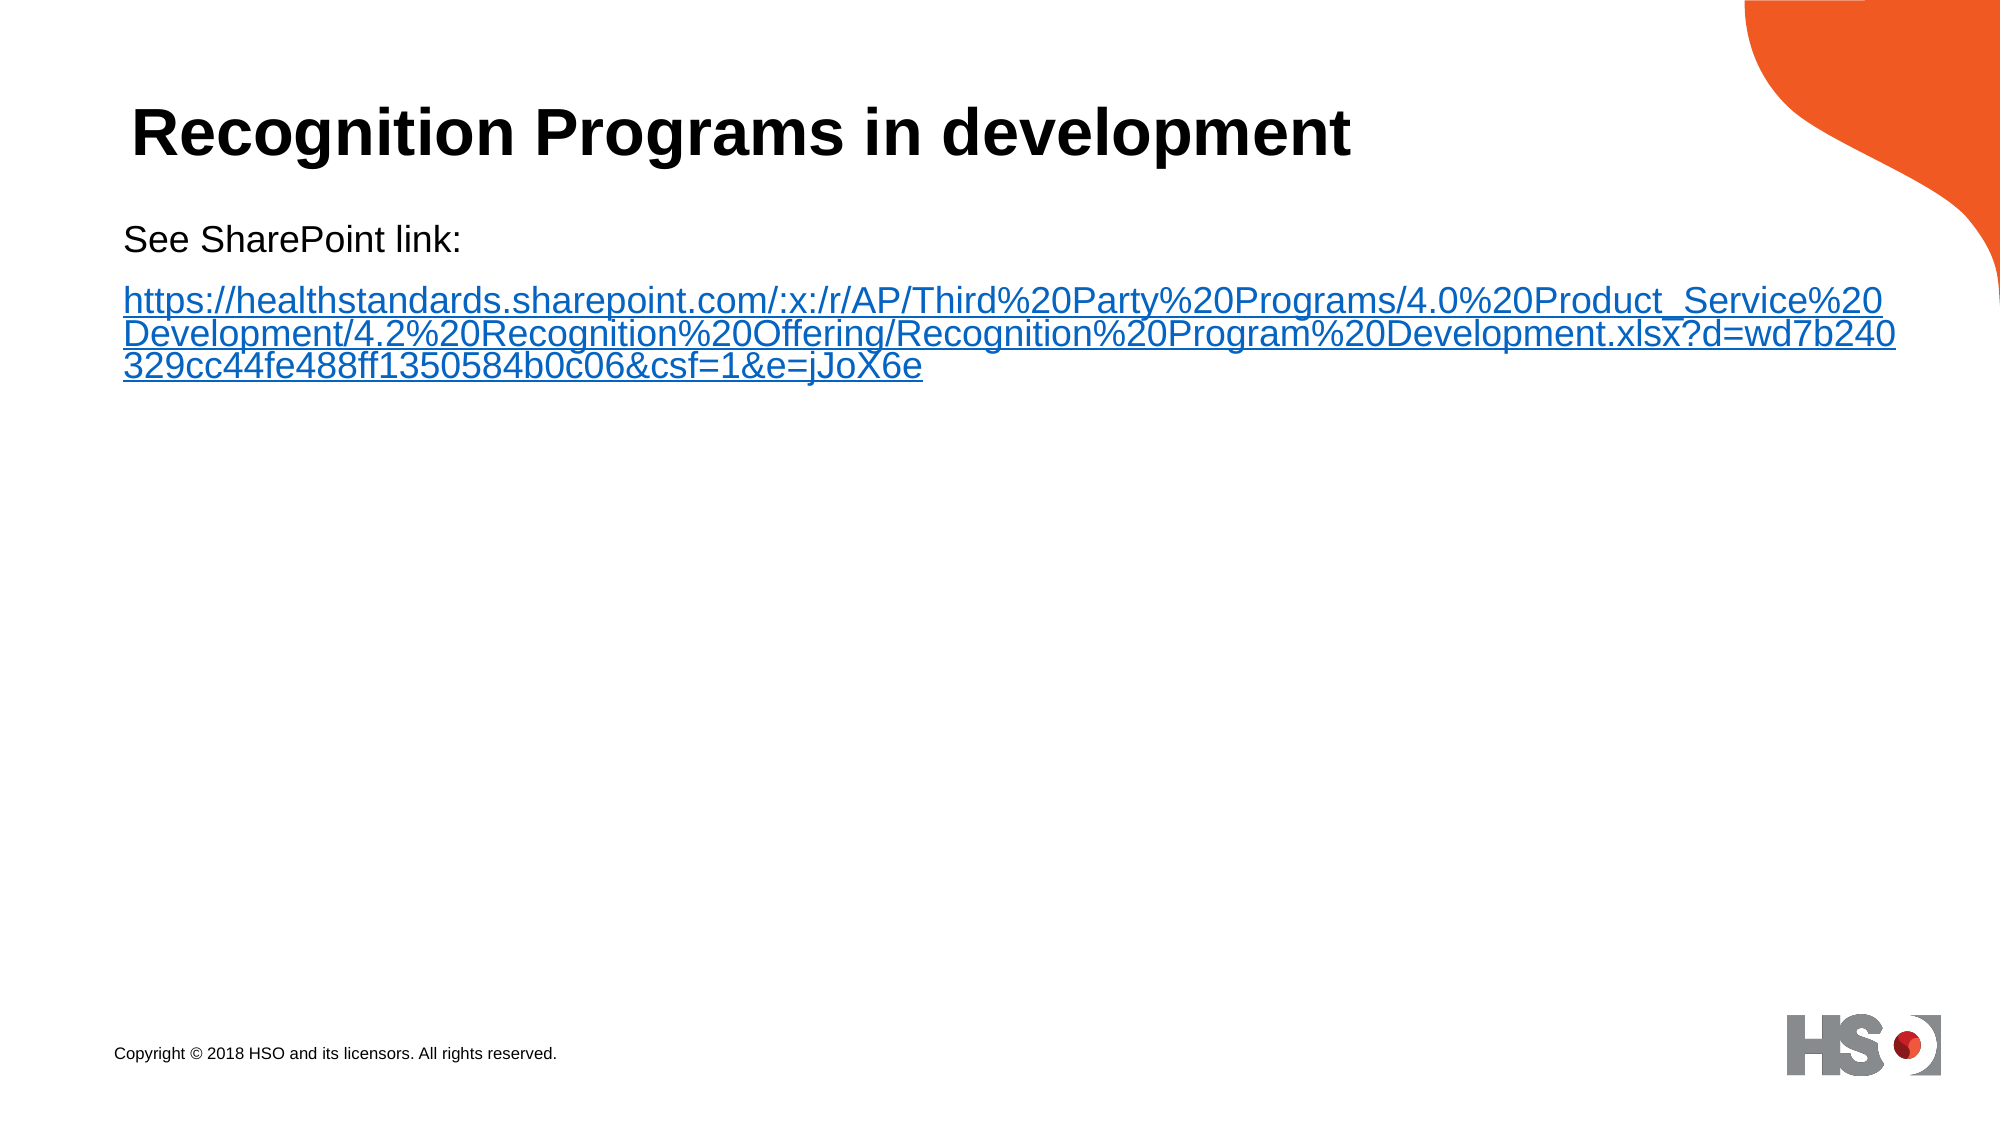

# Recognition Programs in development
See SharePoint link:
https://healthstandards.sharepoint.com/:x:/r/AP/Third%20Party%20Programs/4.0%20Product_Service%20Development/4.2%20Recognition%20Offering/Recognition%20Program%20Development.xlsx?d=wd7b240329cc44fe488ff1350584b0c06&csf=1&e=jJoX6e